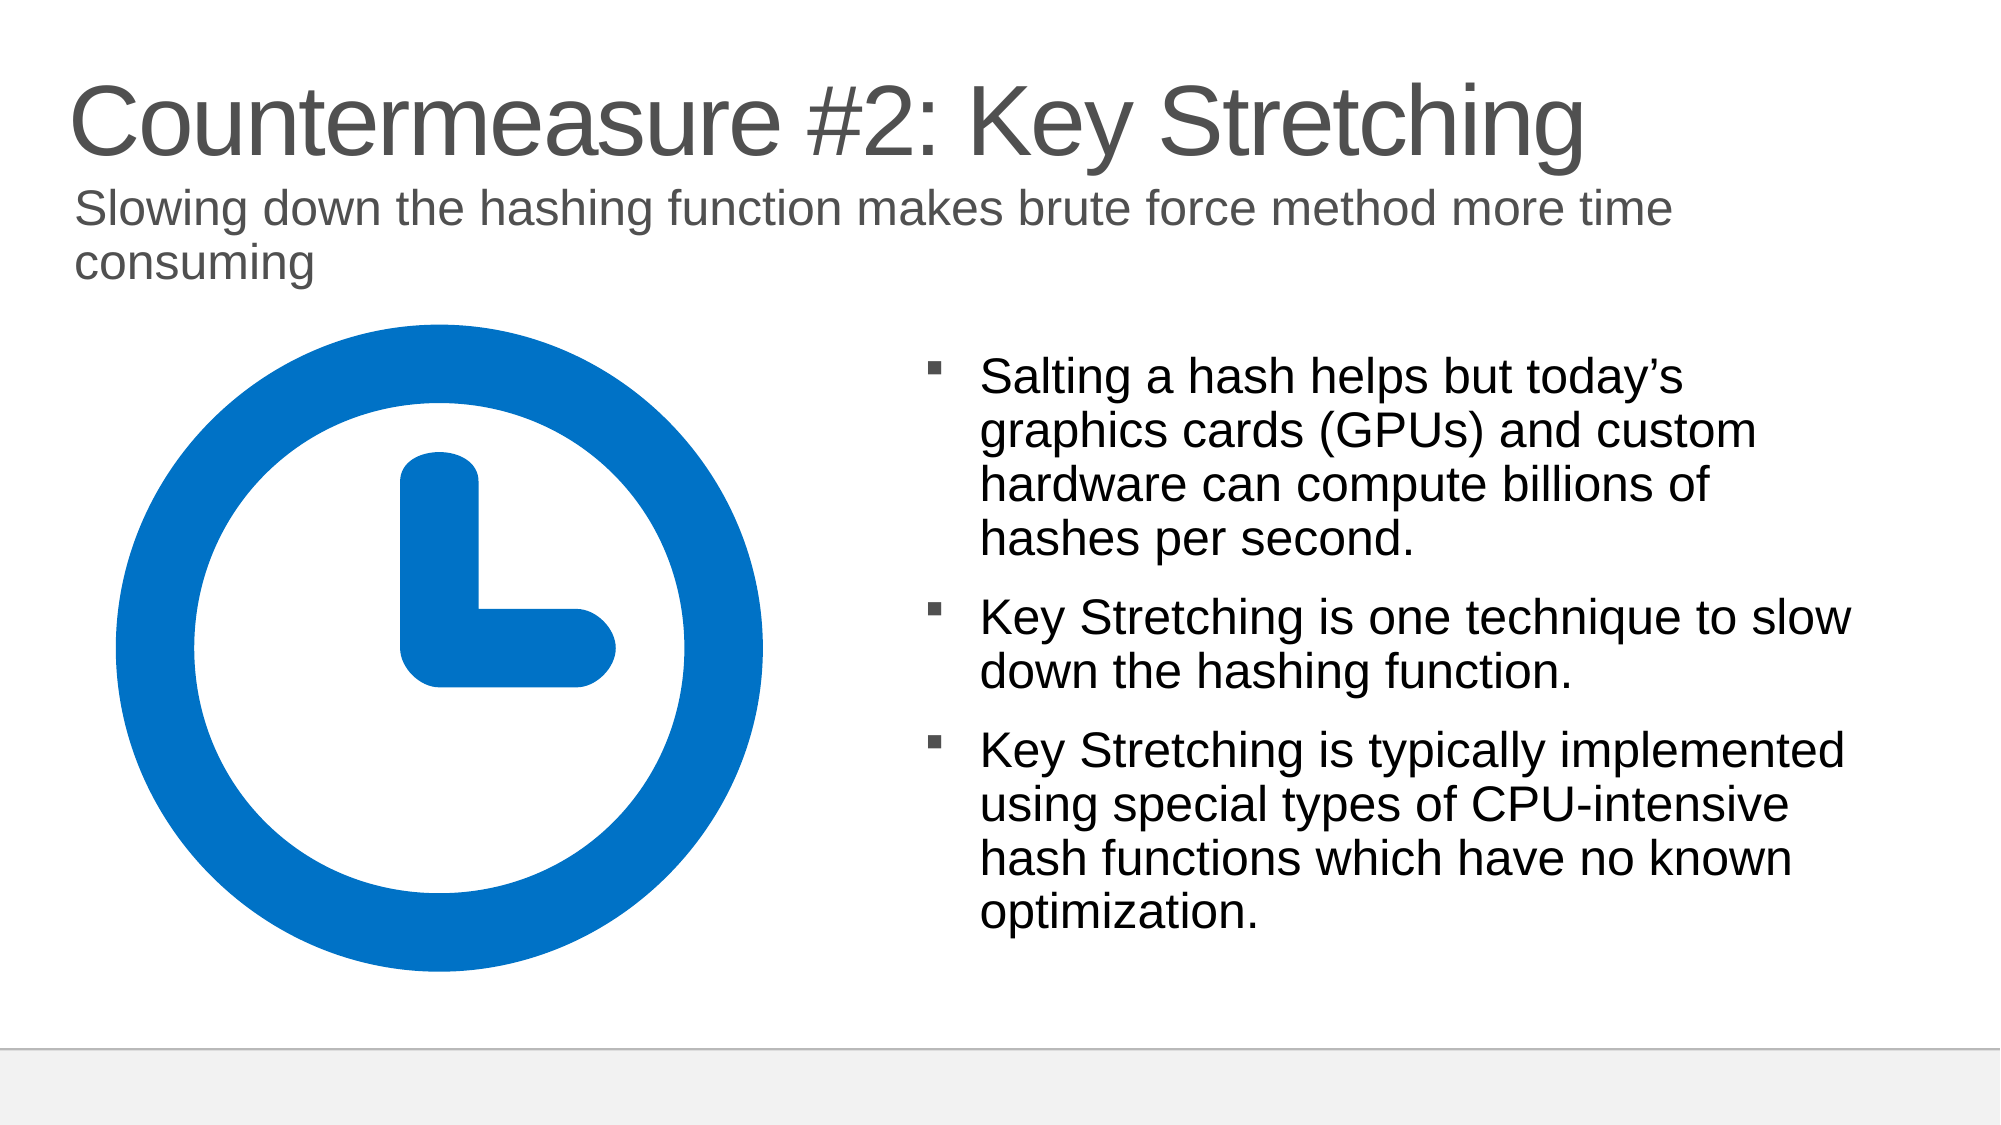

Countermeasure #2: Key Stretching
Slowing down the hashing function makes brute force method more time consuming

Salting a hash helps but today’s graphics cards (GPUs) and custom hardware can compute billions of hashes per second.
Key Stretching is one technique to slow down the hashing function.
Key Stretching is typically implemented using special types of CPU-intensive hash functions which have no known optimization.